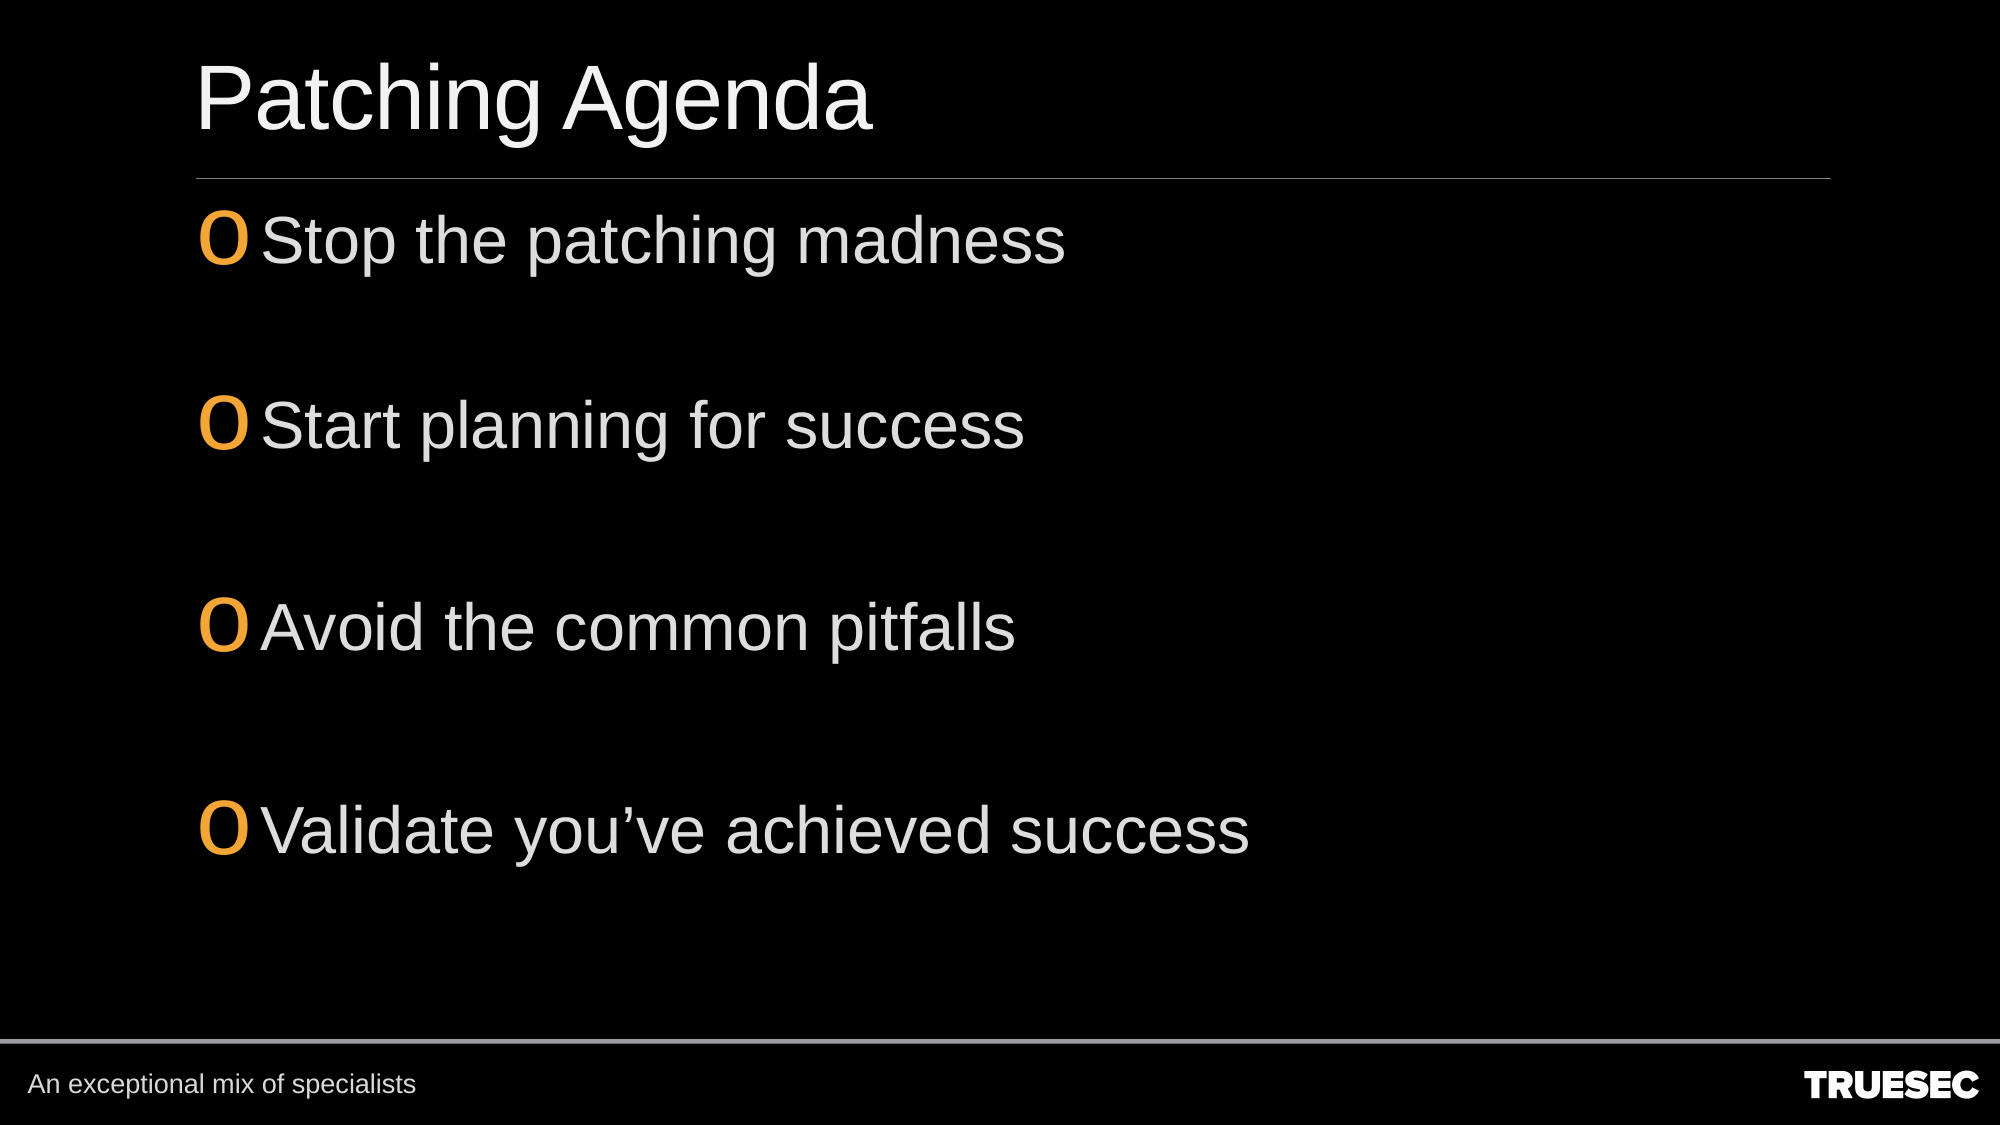

# Patching Agenda
Stop the patching madness

Start planning for success

Avoid the common pitfalls

Validate you’ve achieved success